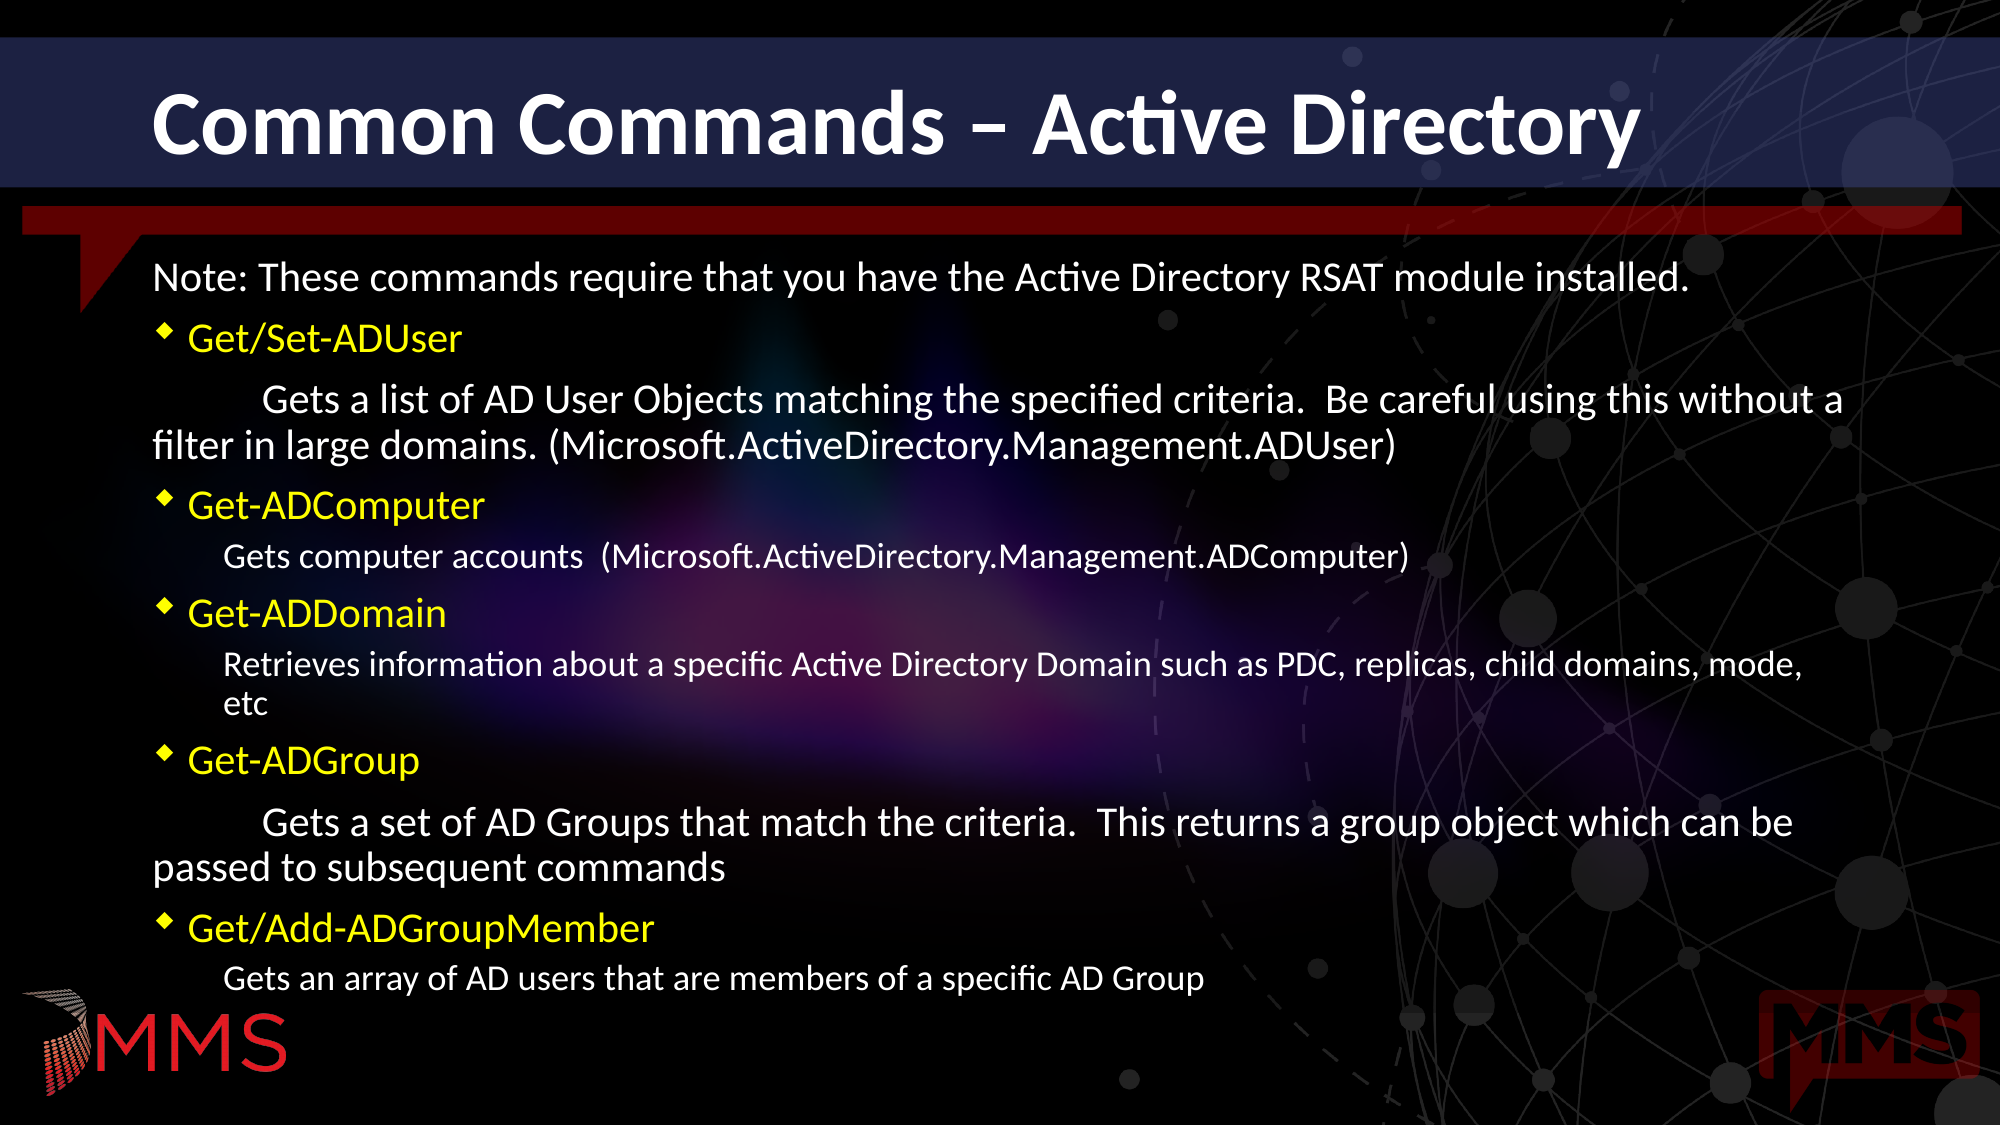

# Common Commands – Active Directory
Note: These commands require that you have the Active Directory RSAT module installed.
Get/Set-ADUser
	Gets a list of AD User Objects matching the specified criteria.  Be careful using this without a filter in large domains. (Microsoft.ActiveDirectory.Management.ADUser)
Get-ADComputer
Gets computer accounts  (Microsoft.ActiveDirectory.Management.ADComputer)
Get-ADDomain
Retrieves information about a specific Active Directory Domain such as PDC, replicas, child domains, mode, etc
Get-ADGroup
	Gets a set of AD Groups that match the criteria.  This returns a group object which can be passed to subsequent commands
Get/Add-ADGroupMember
Gets an array of AD users that are members of a specific AD Group